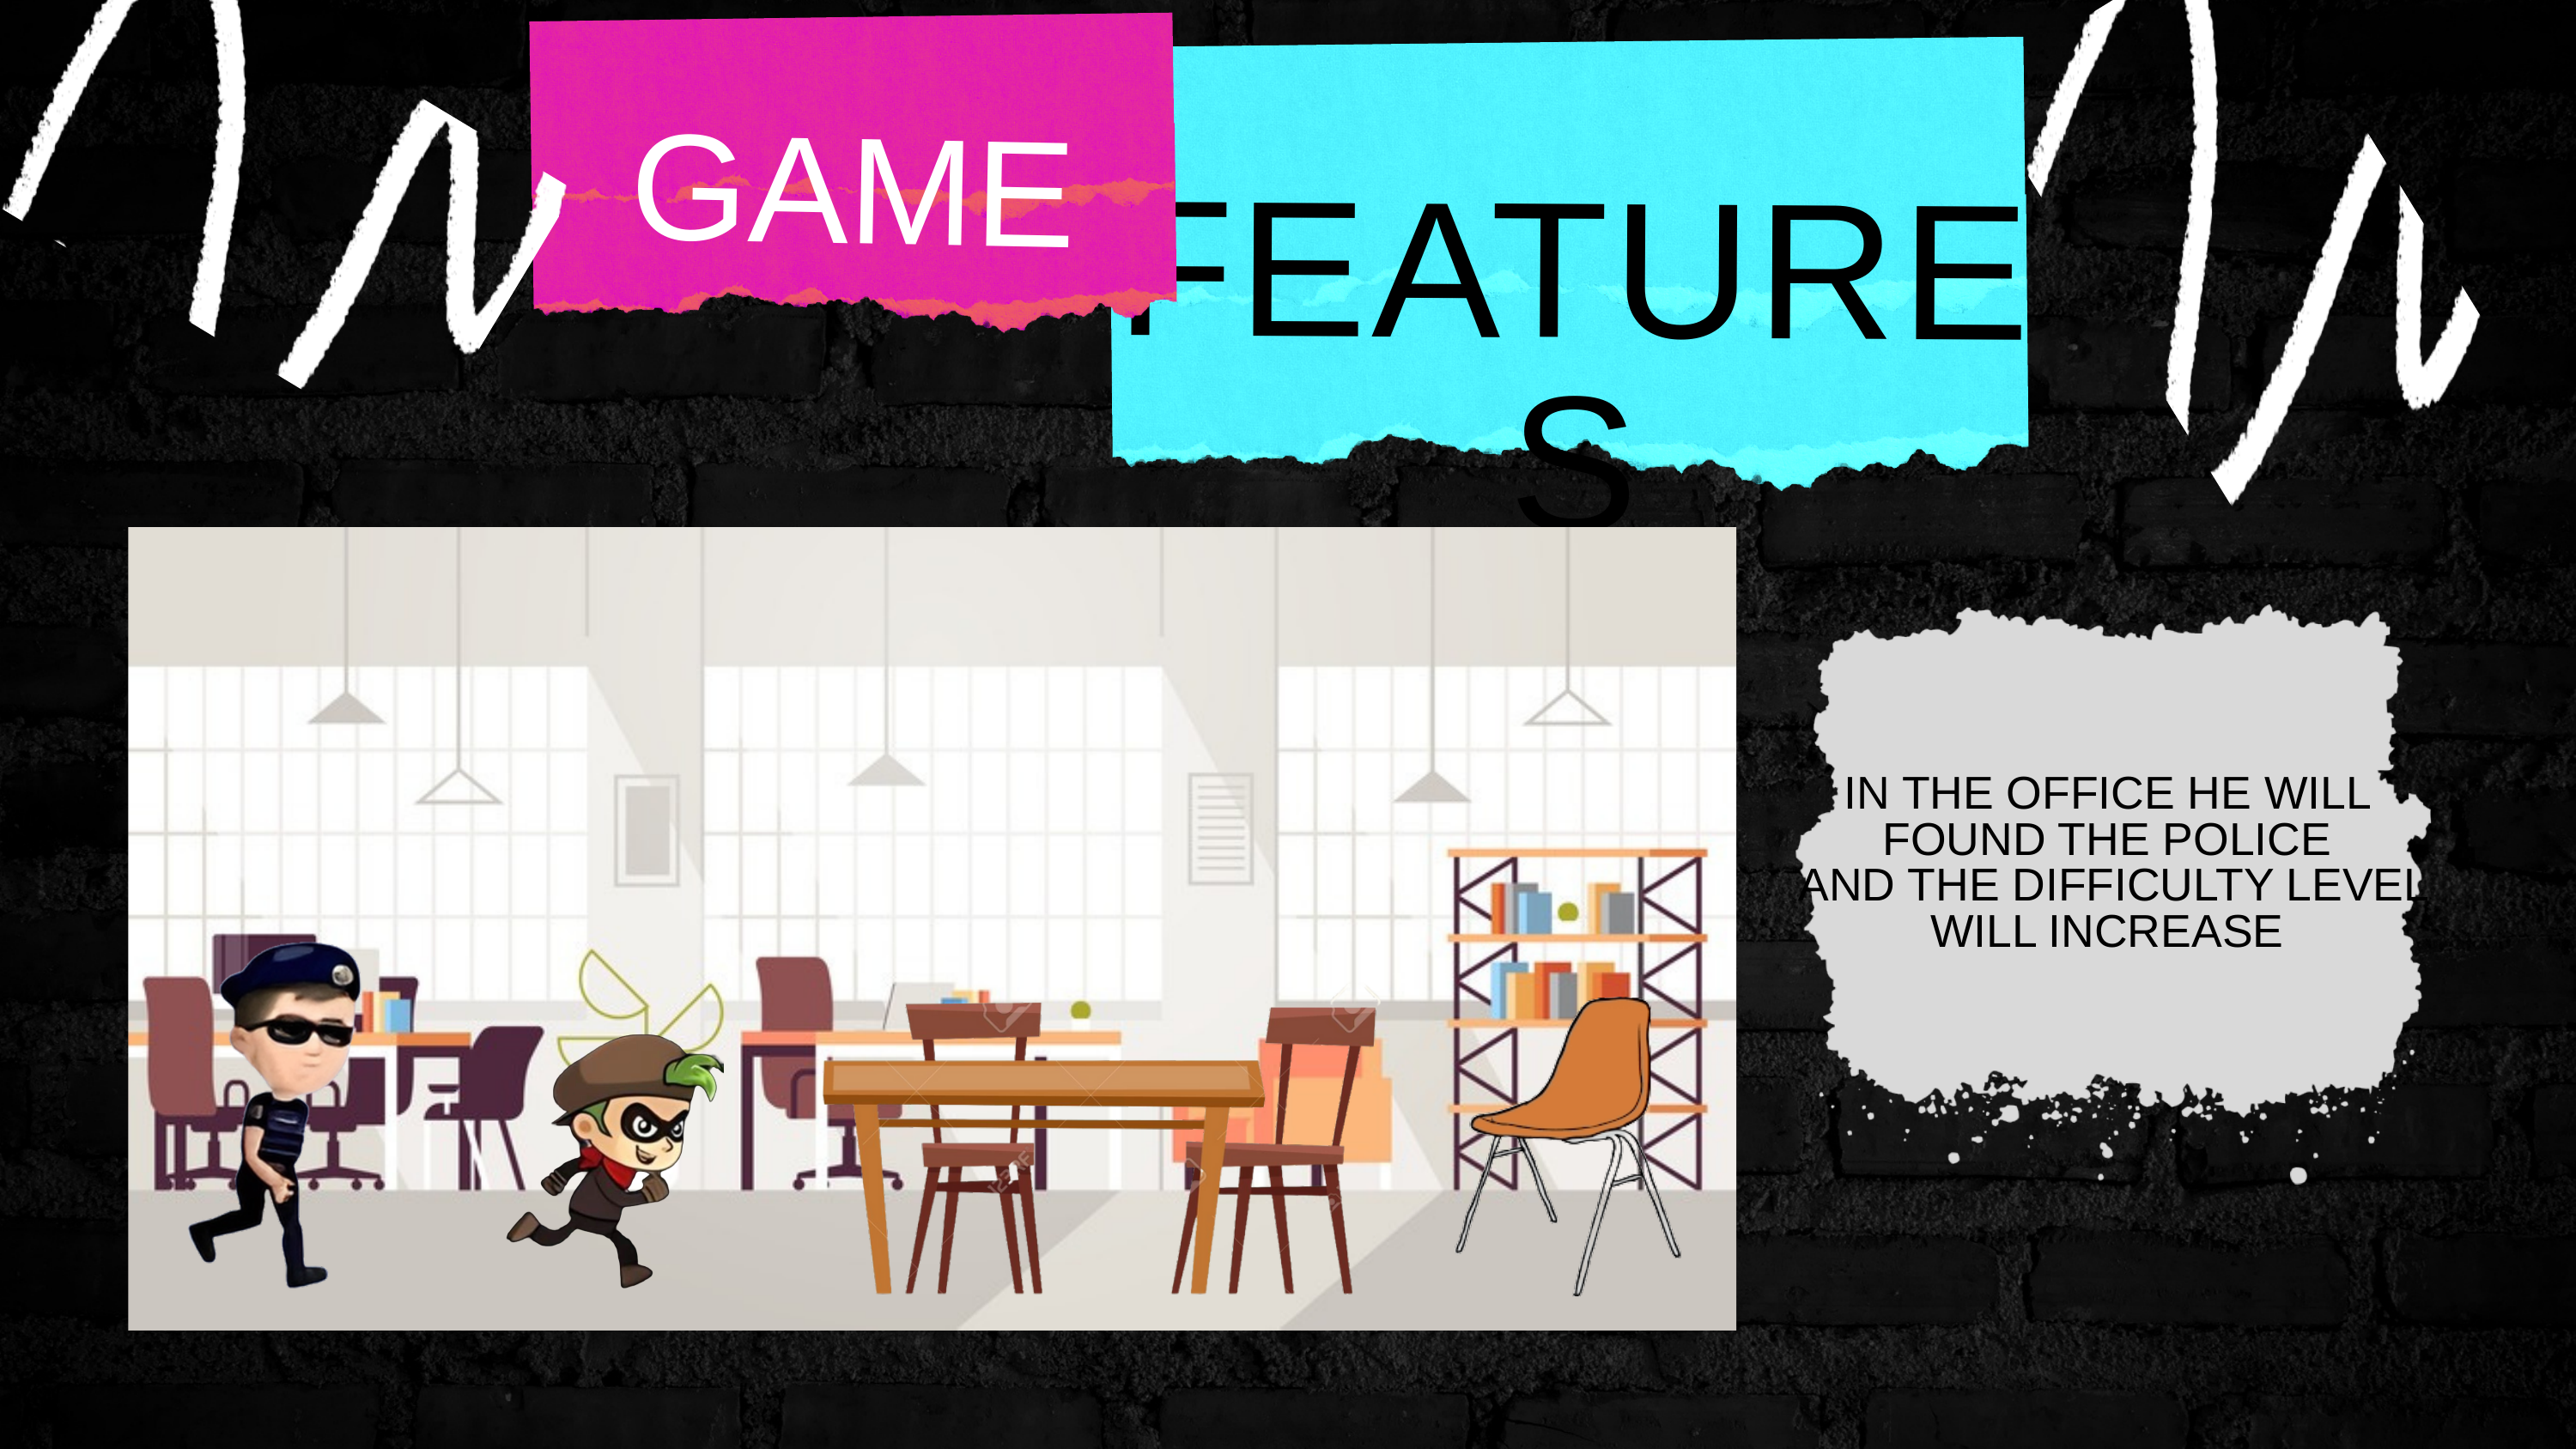

GAME
FEATURES

IN THE OFFICE HE WILL
FOUND THE POLICE
AND THE DIFFICULTY LEVEL
WILL INCREASE